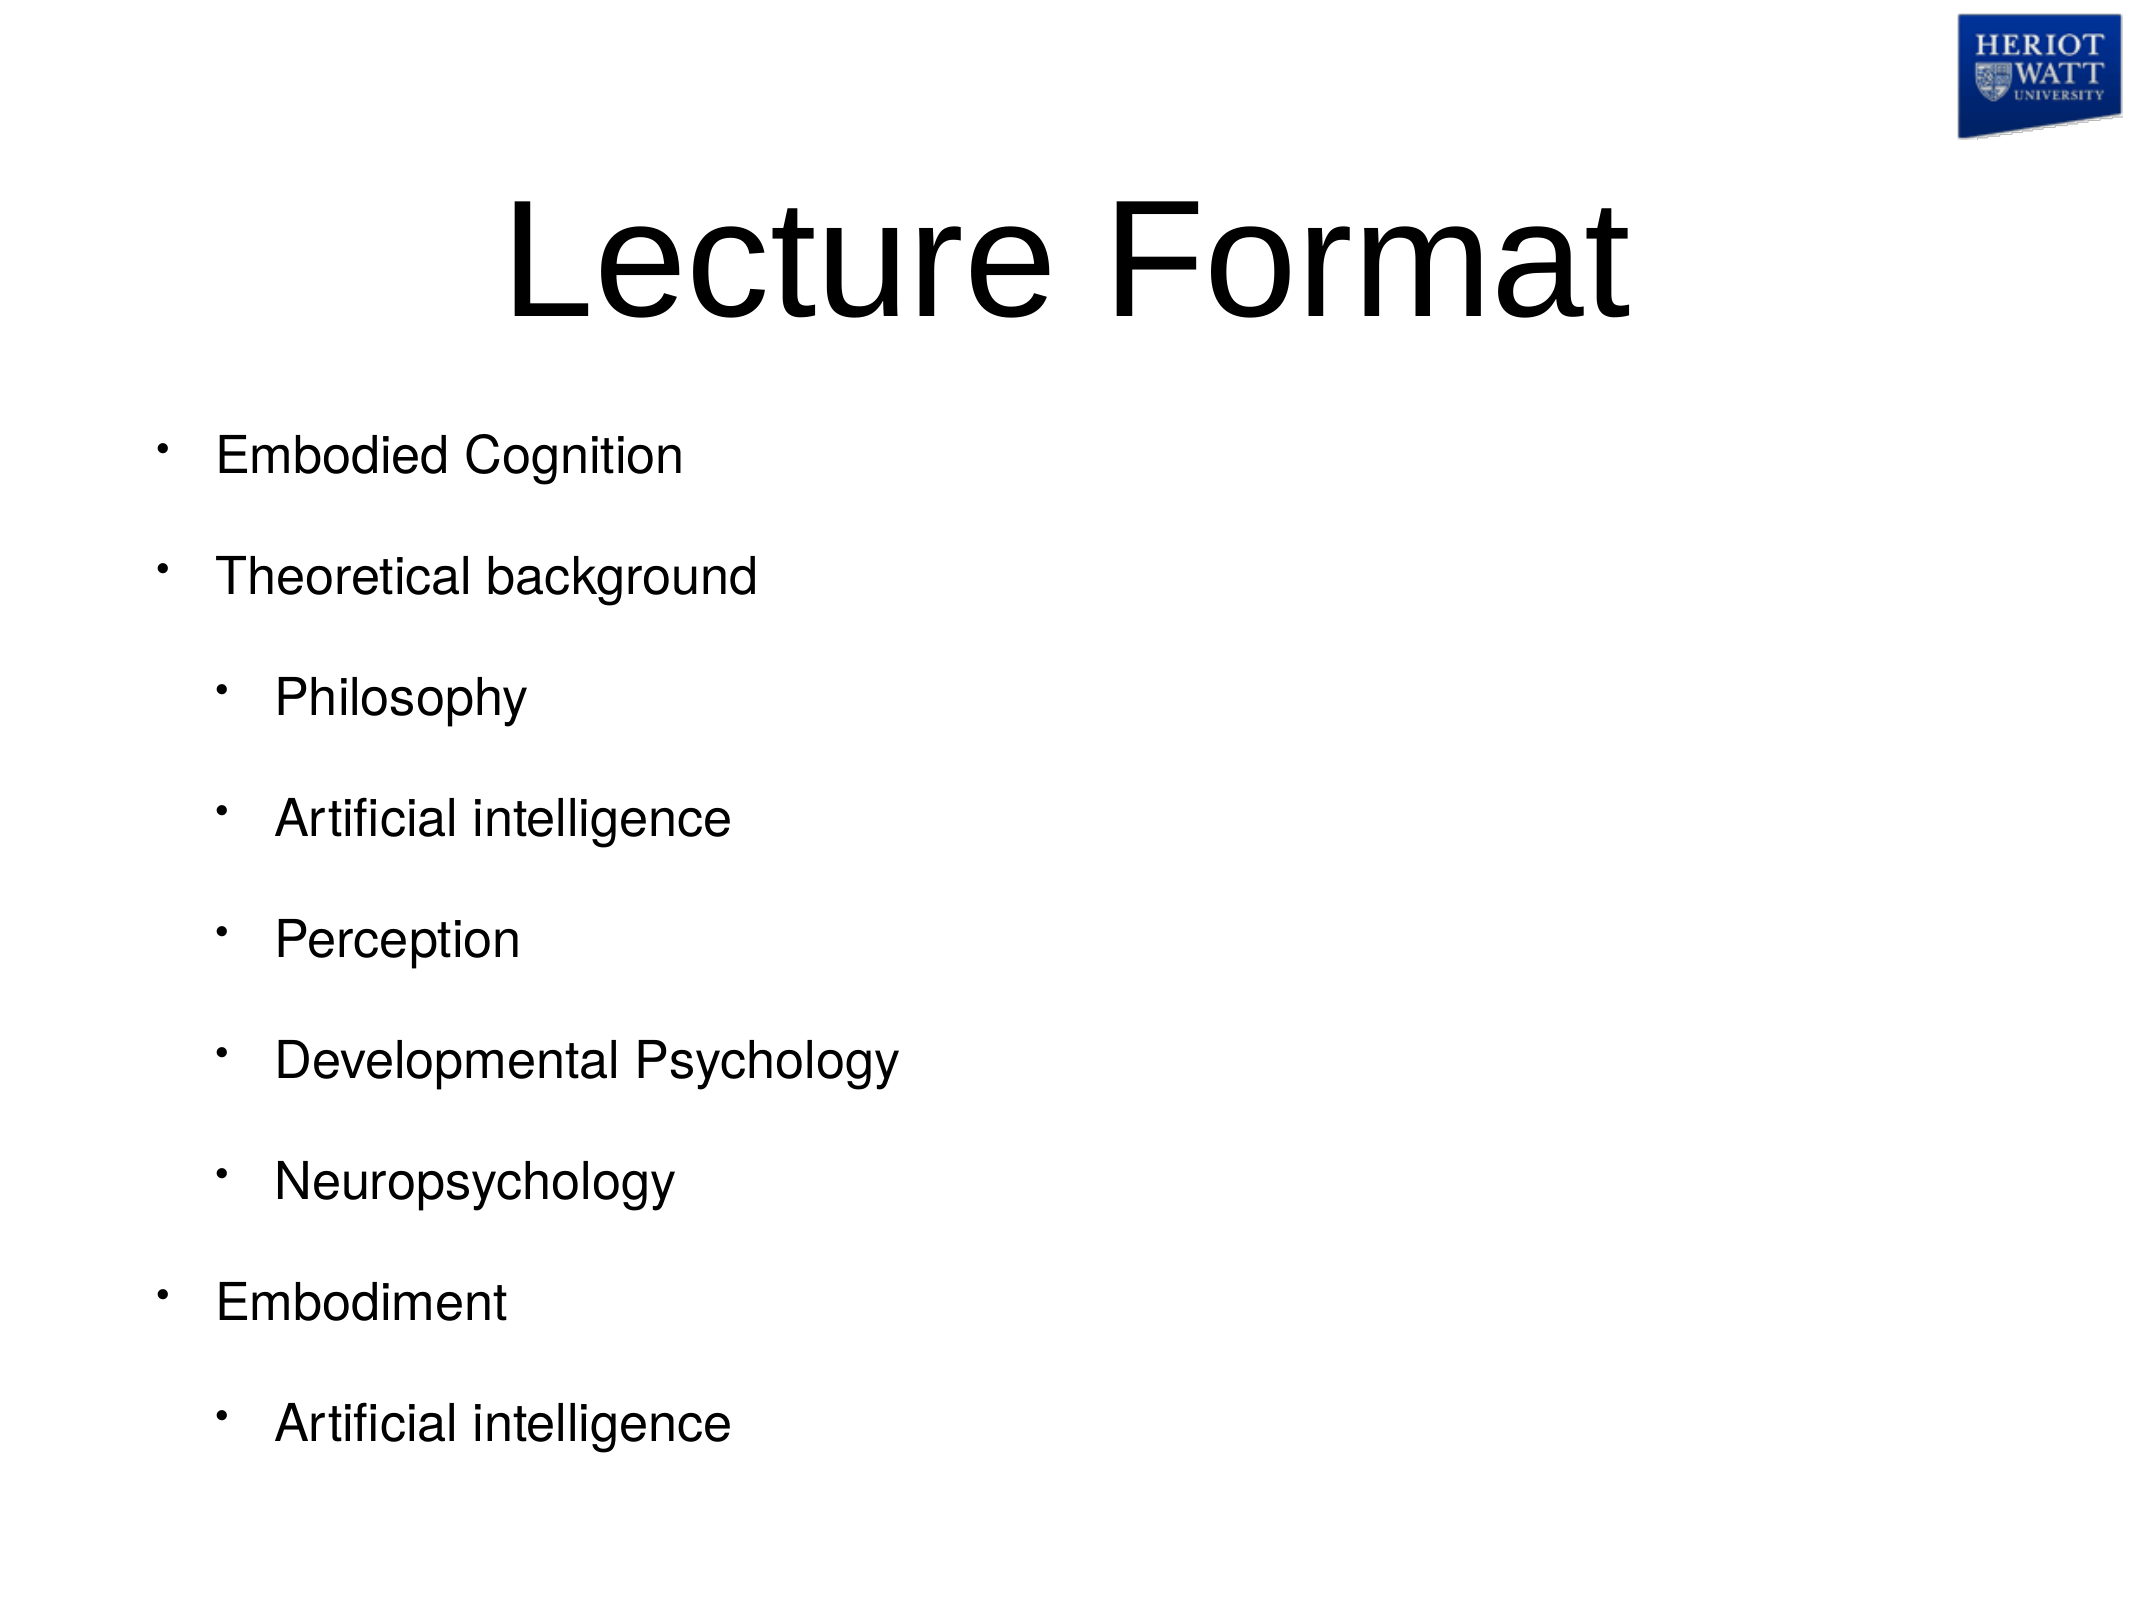

# Lecture Format
Embodied Cognition
Theoretical background
Philosophy
Artificial intelligence
Perception
Developmental Psychology
Neuropsychology
Embodiment
Artificial intelligence
3